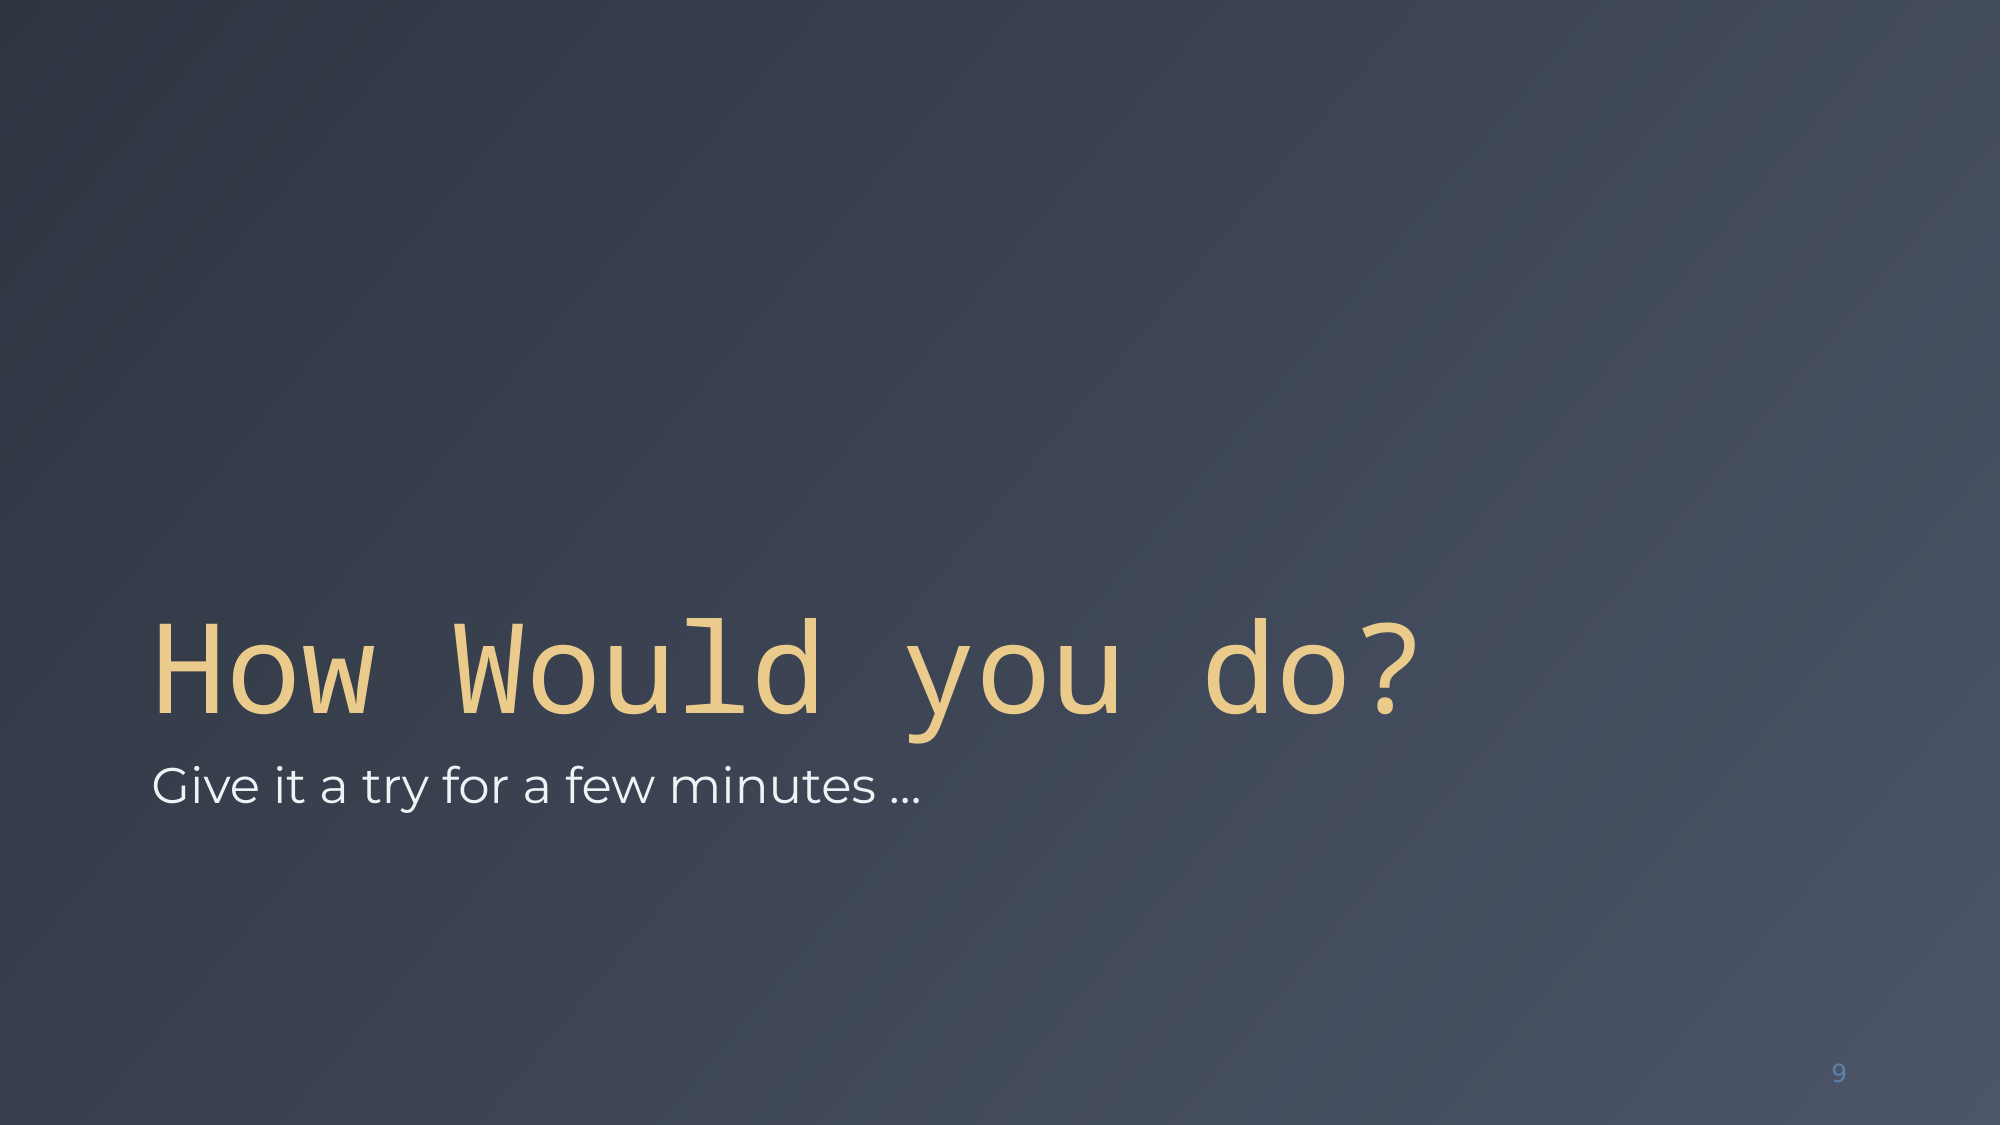

# How Would you do?
Give it a try for a few minutes …
9